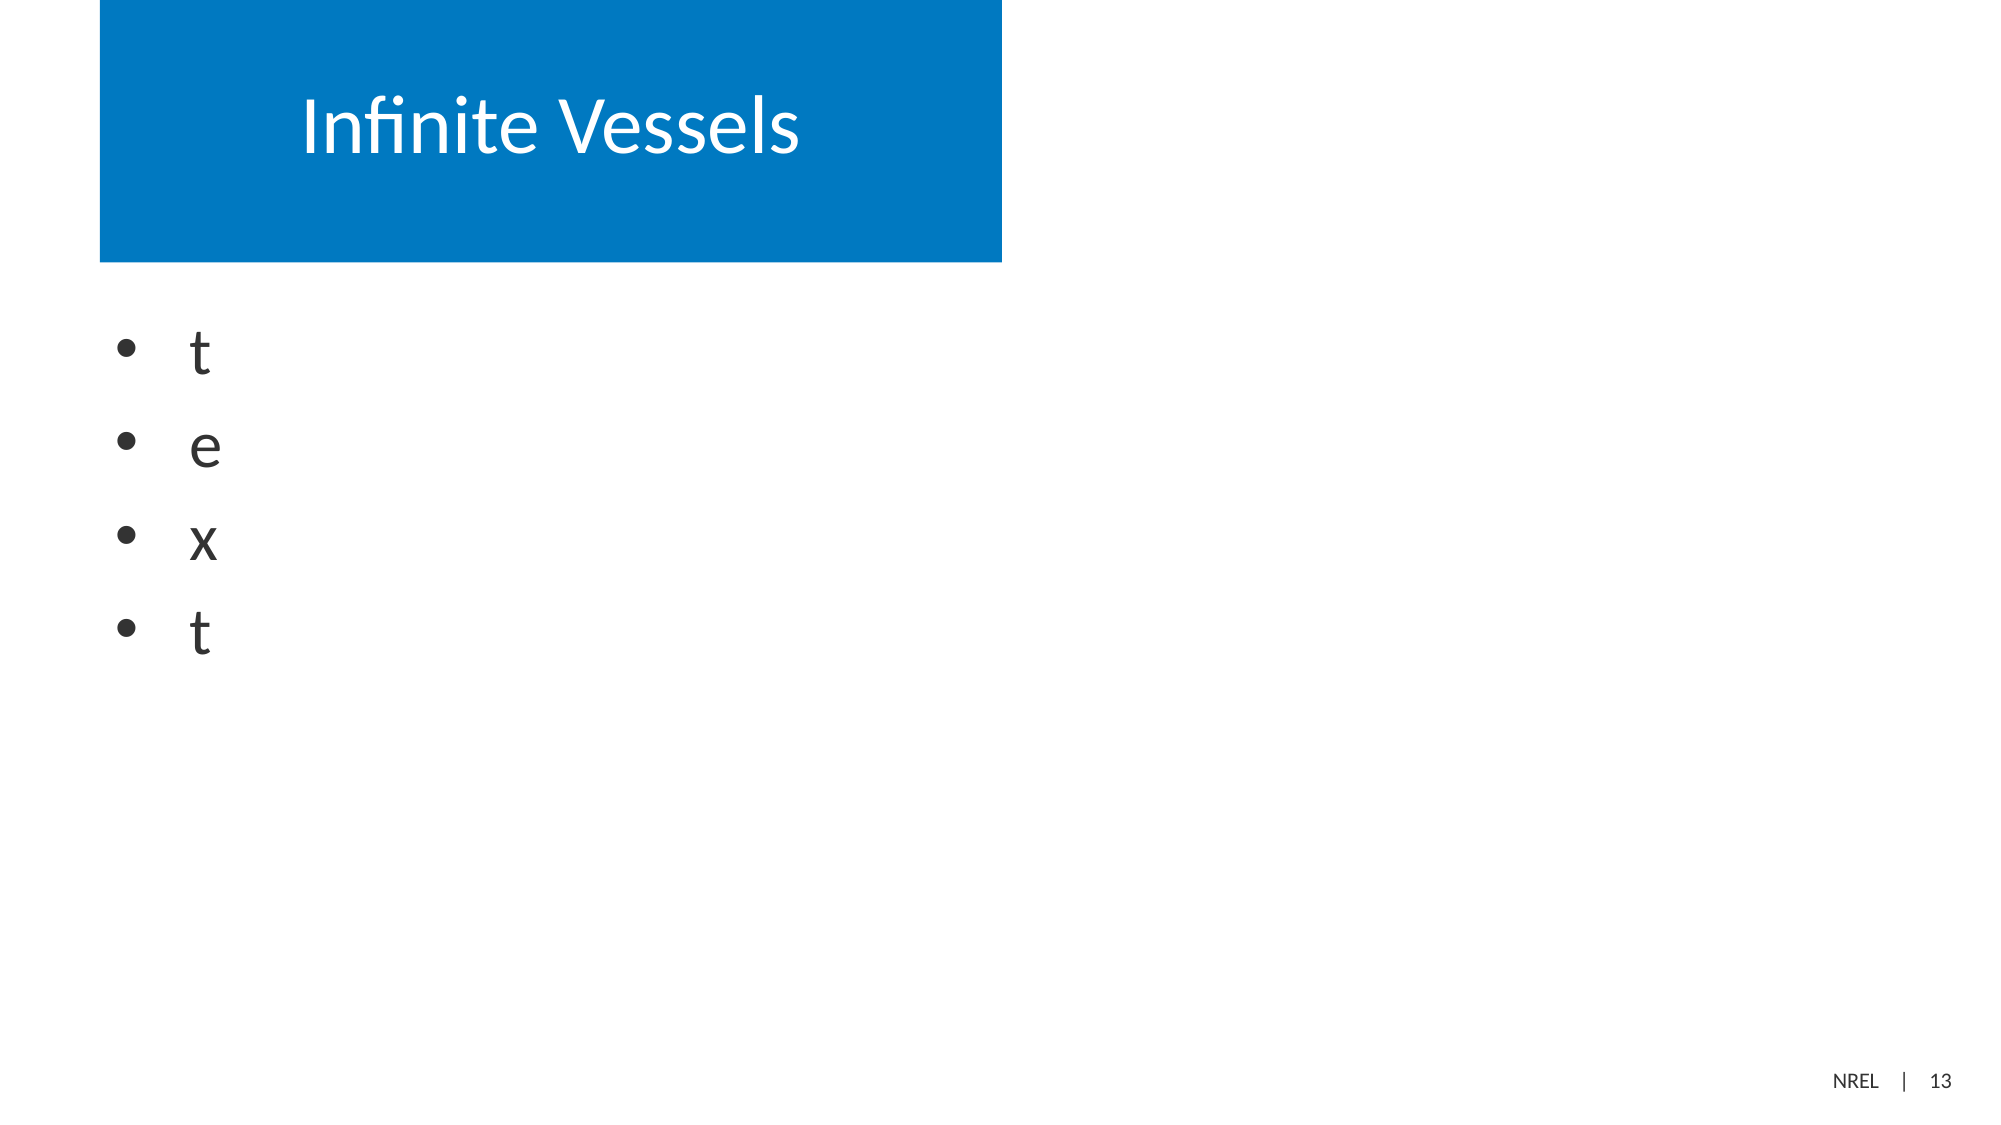

# Infinite Vessels
t
e
x
t